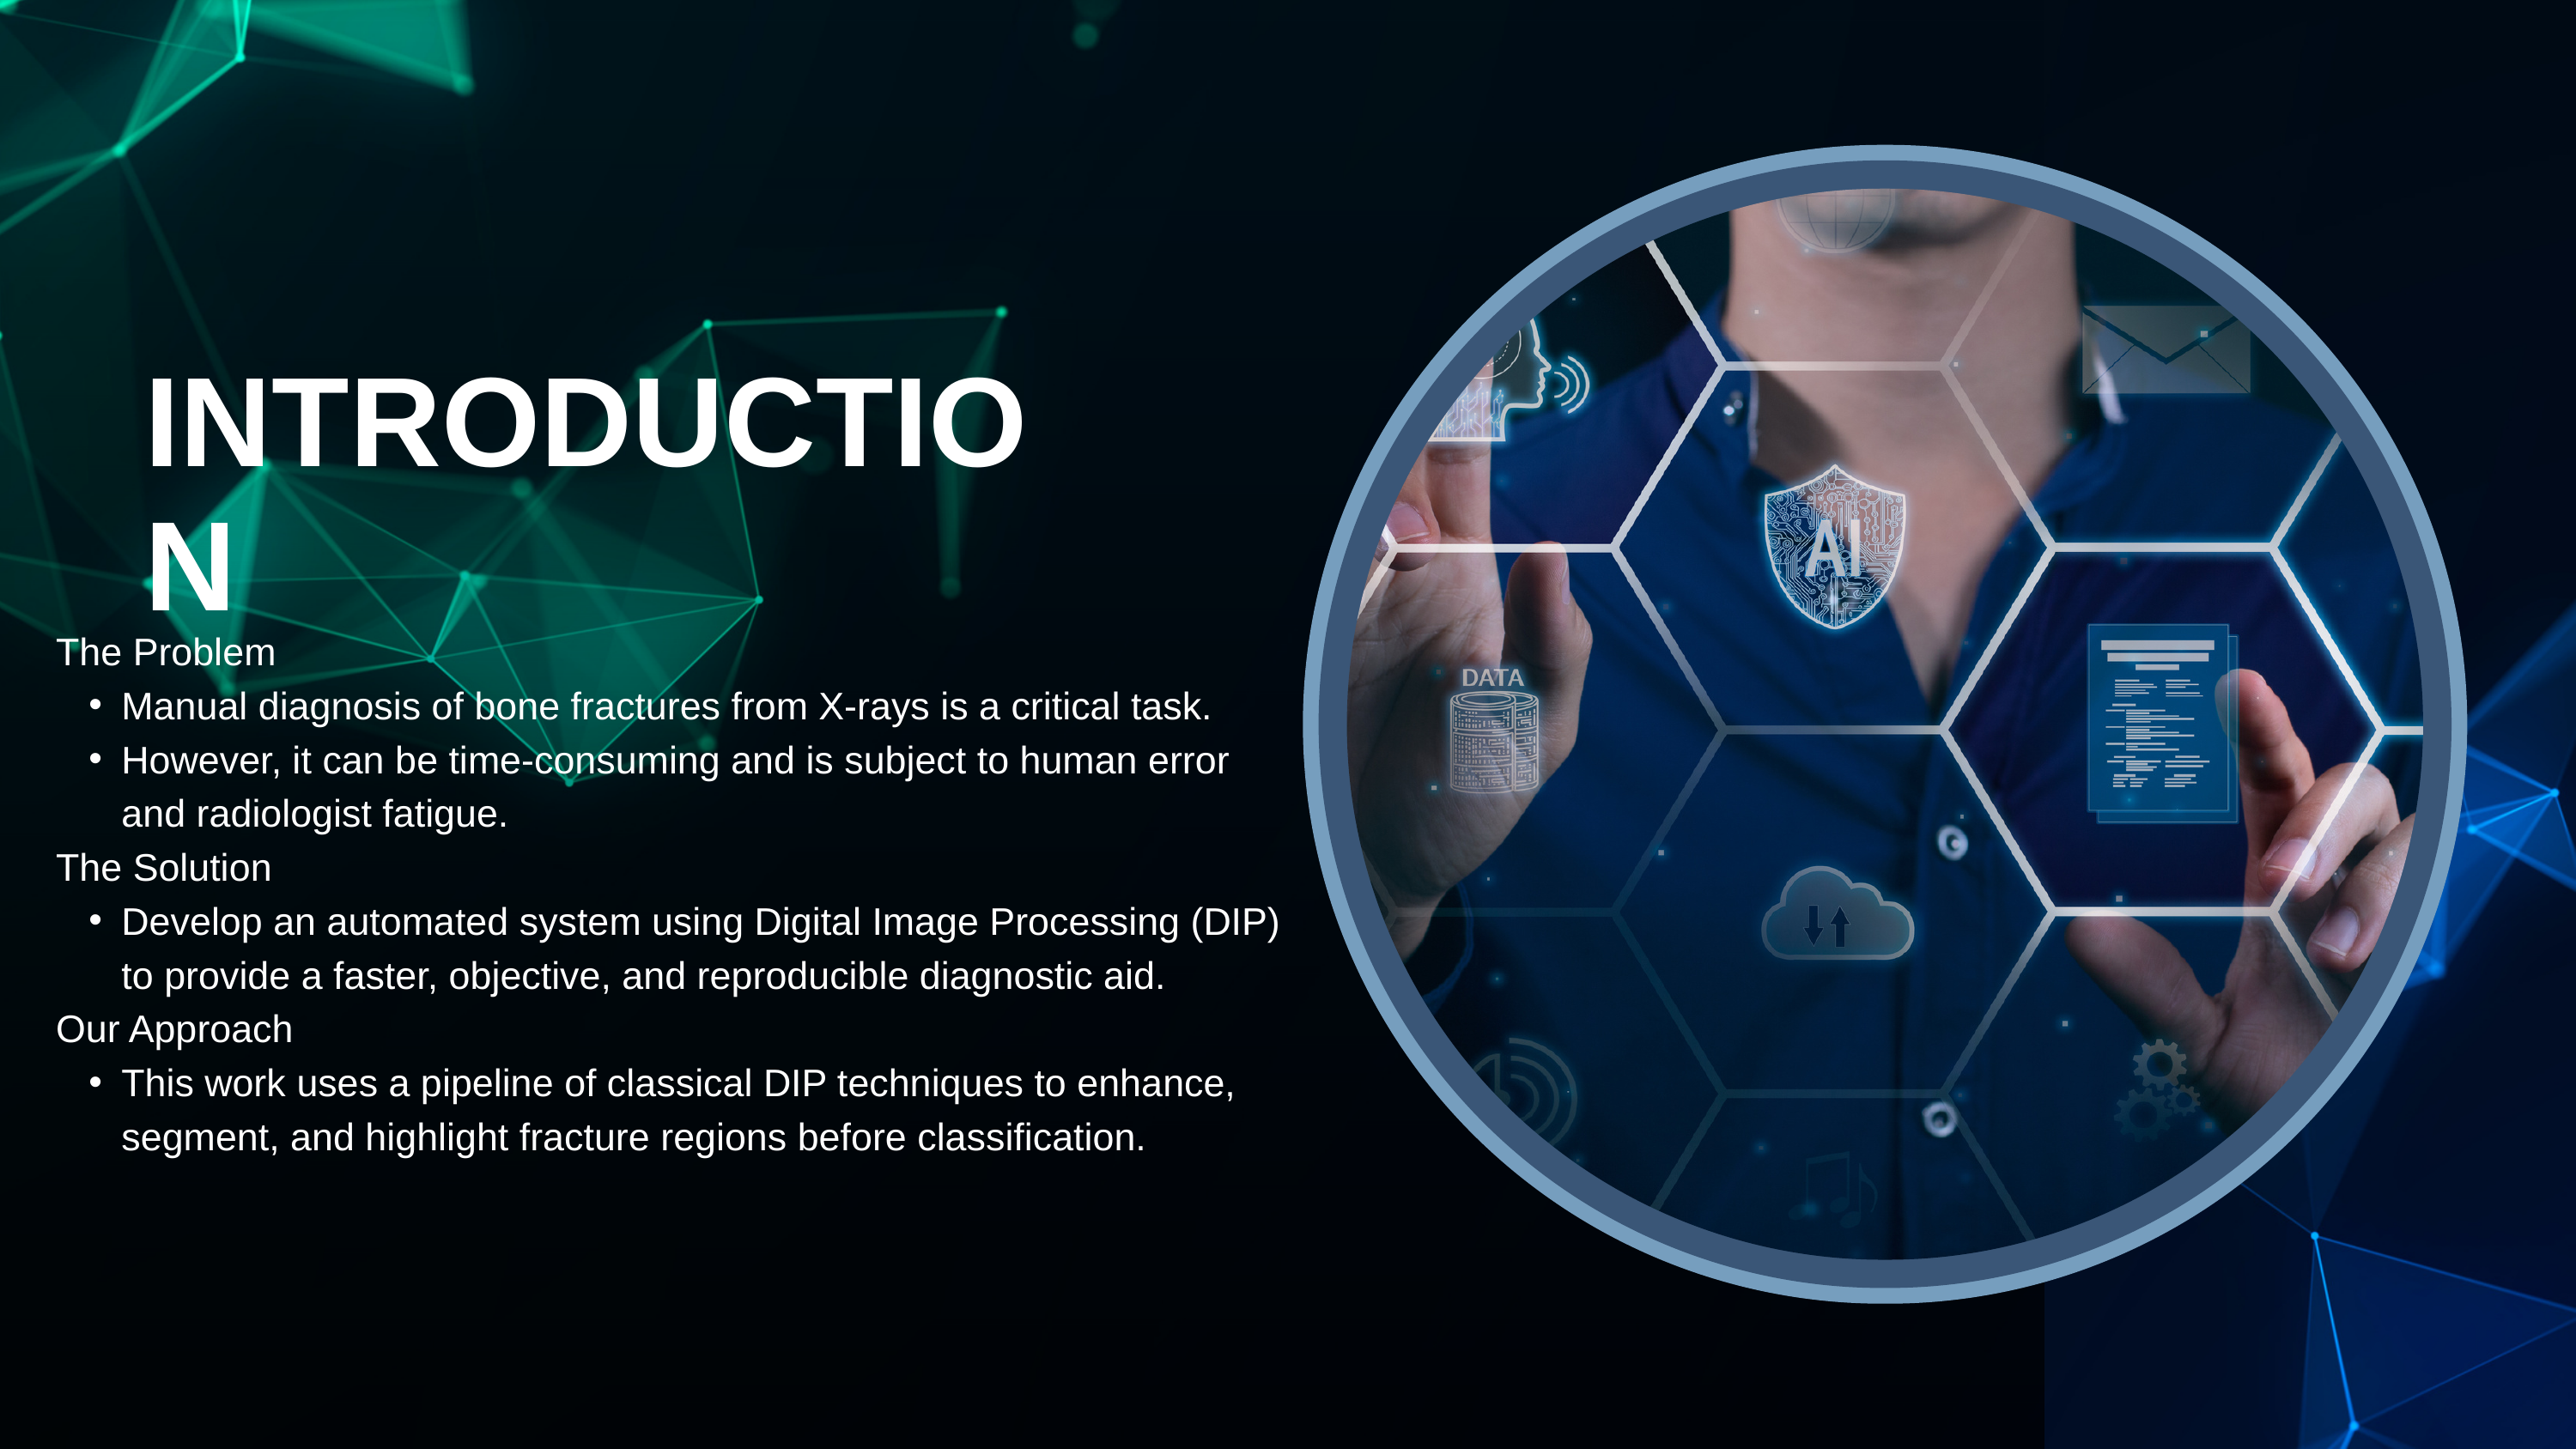

INTRODUCTION
The Problem
Manual diagnosis of bone fractures from X-rays is a critical task.
However, it can be time-consuming and is subject to human error and radiologist fatigue.
The Solution
Develop an automated system using Digital Image Processing (DIP) to provide a faster, objective, and reproducible diagnostic aid.
Our Approach
This work uses a pipeline of classical DIP techniques to enhance, segment, and highlight fracture regions before classification.